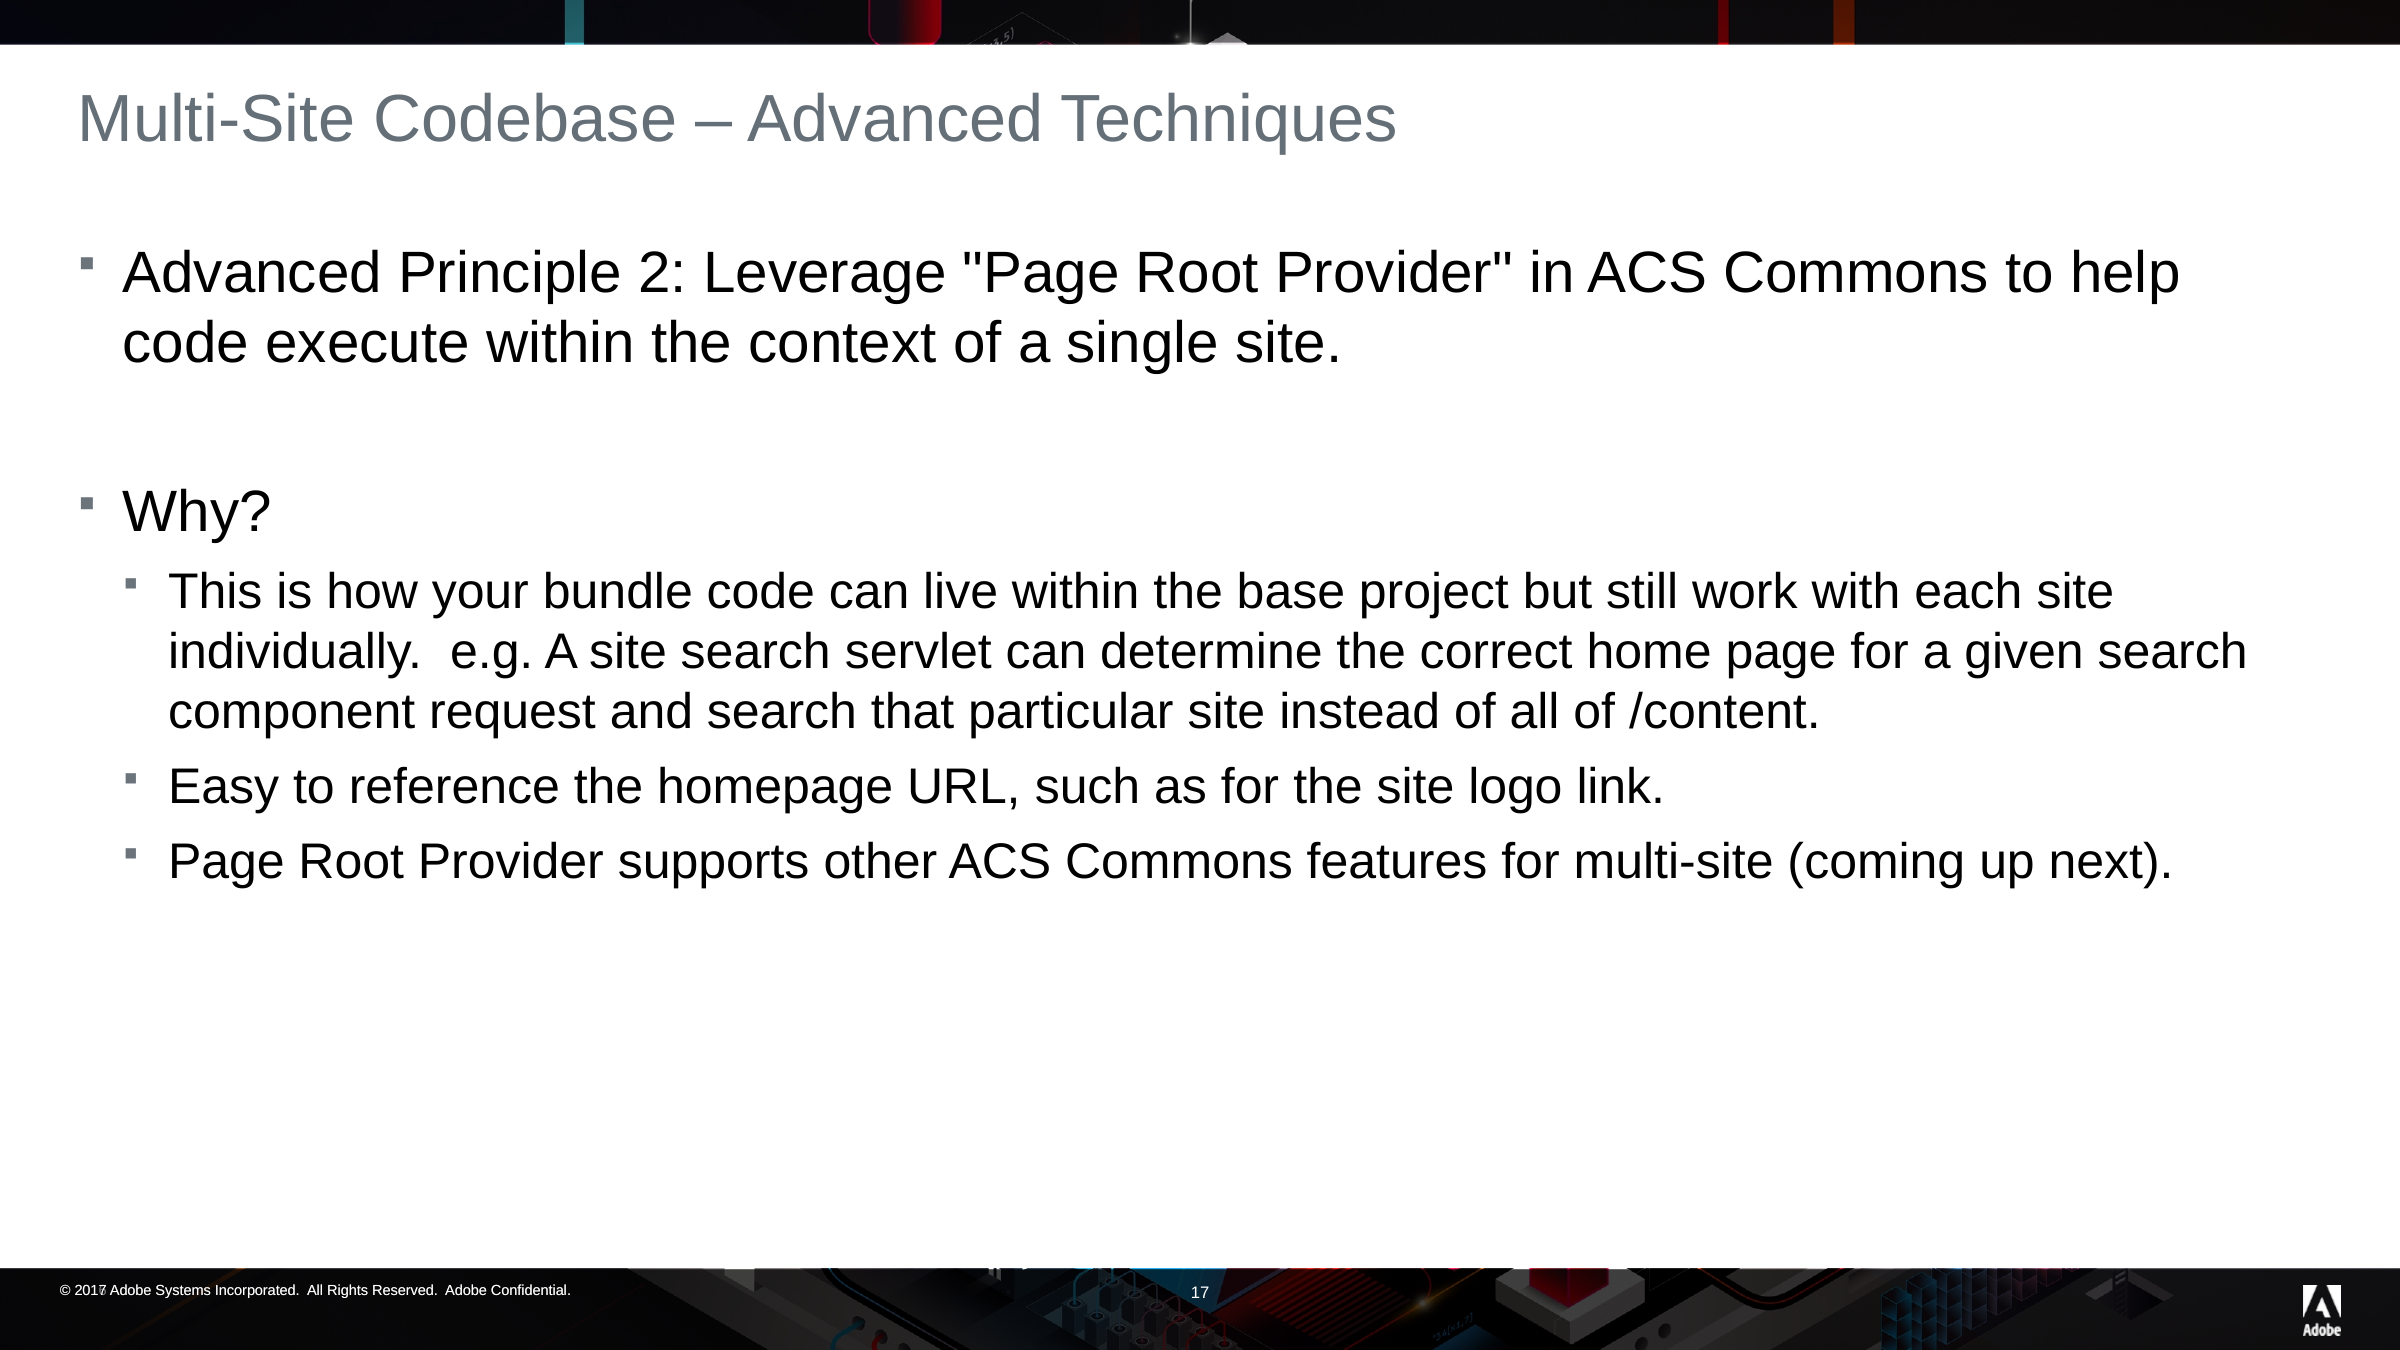

# Multi-Site Codebase – Advanced Techniques
Advanced Principle 2: Leverage "Page Root Provider" in ACS Commons to help code execute within the context of a single site.

Why?
This is how your bundle code can live within the base project but still work with each site individually.  e.g. A site search servlet can determine the correct home page for a given search component request and search that particular site instead of all of /content.
Easy to reference the homepage URL, such as for the site logo link.
Page Root Provider supports other ACS Commons features for multi-site (coming up next).

17